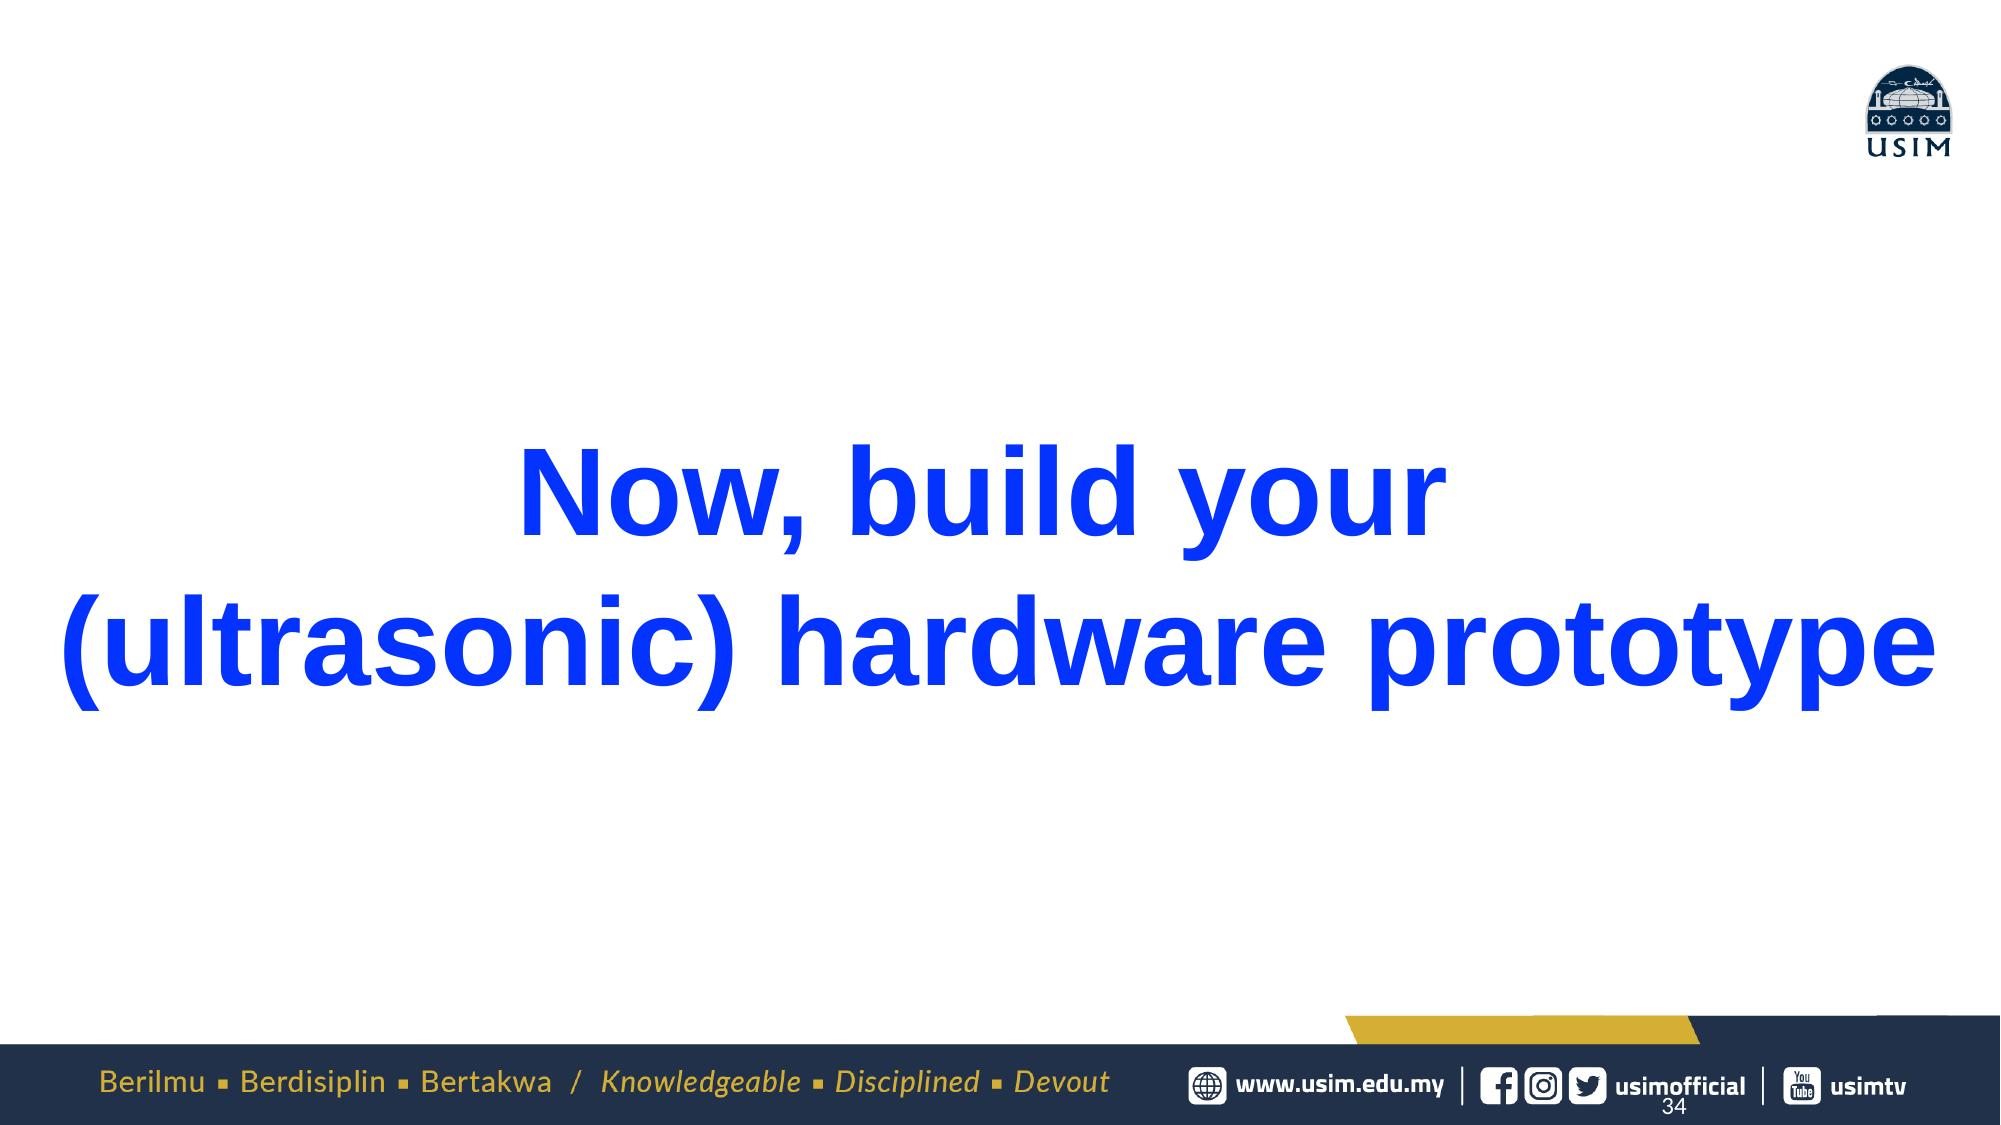

Now, build your
(ultrasonic) hardware prototype
34